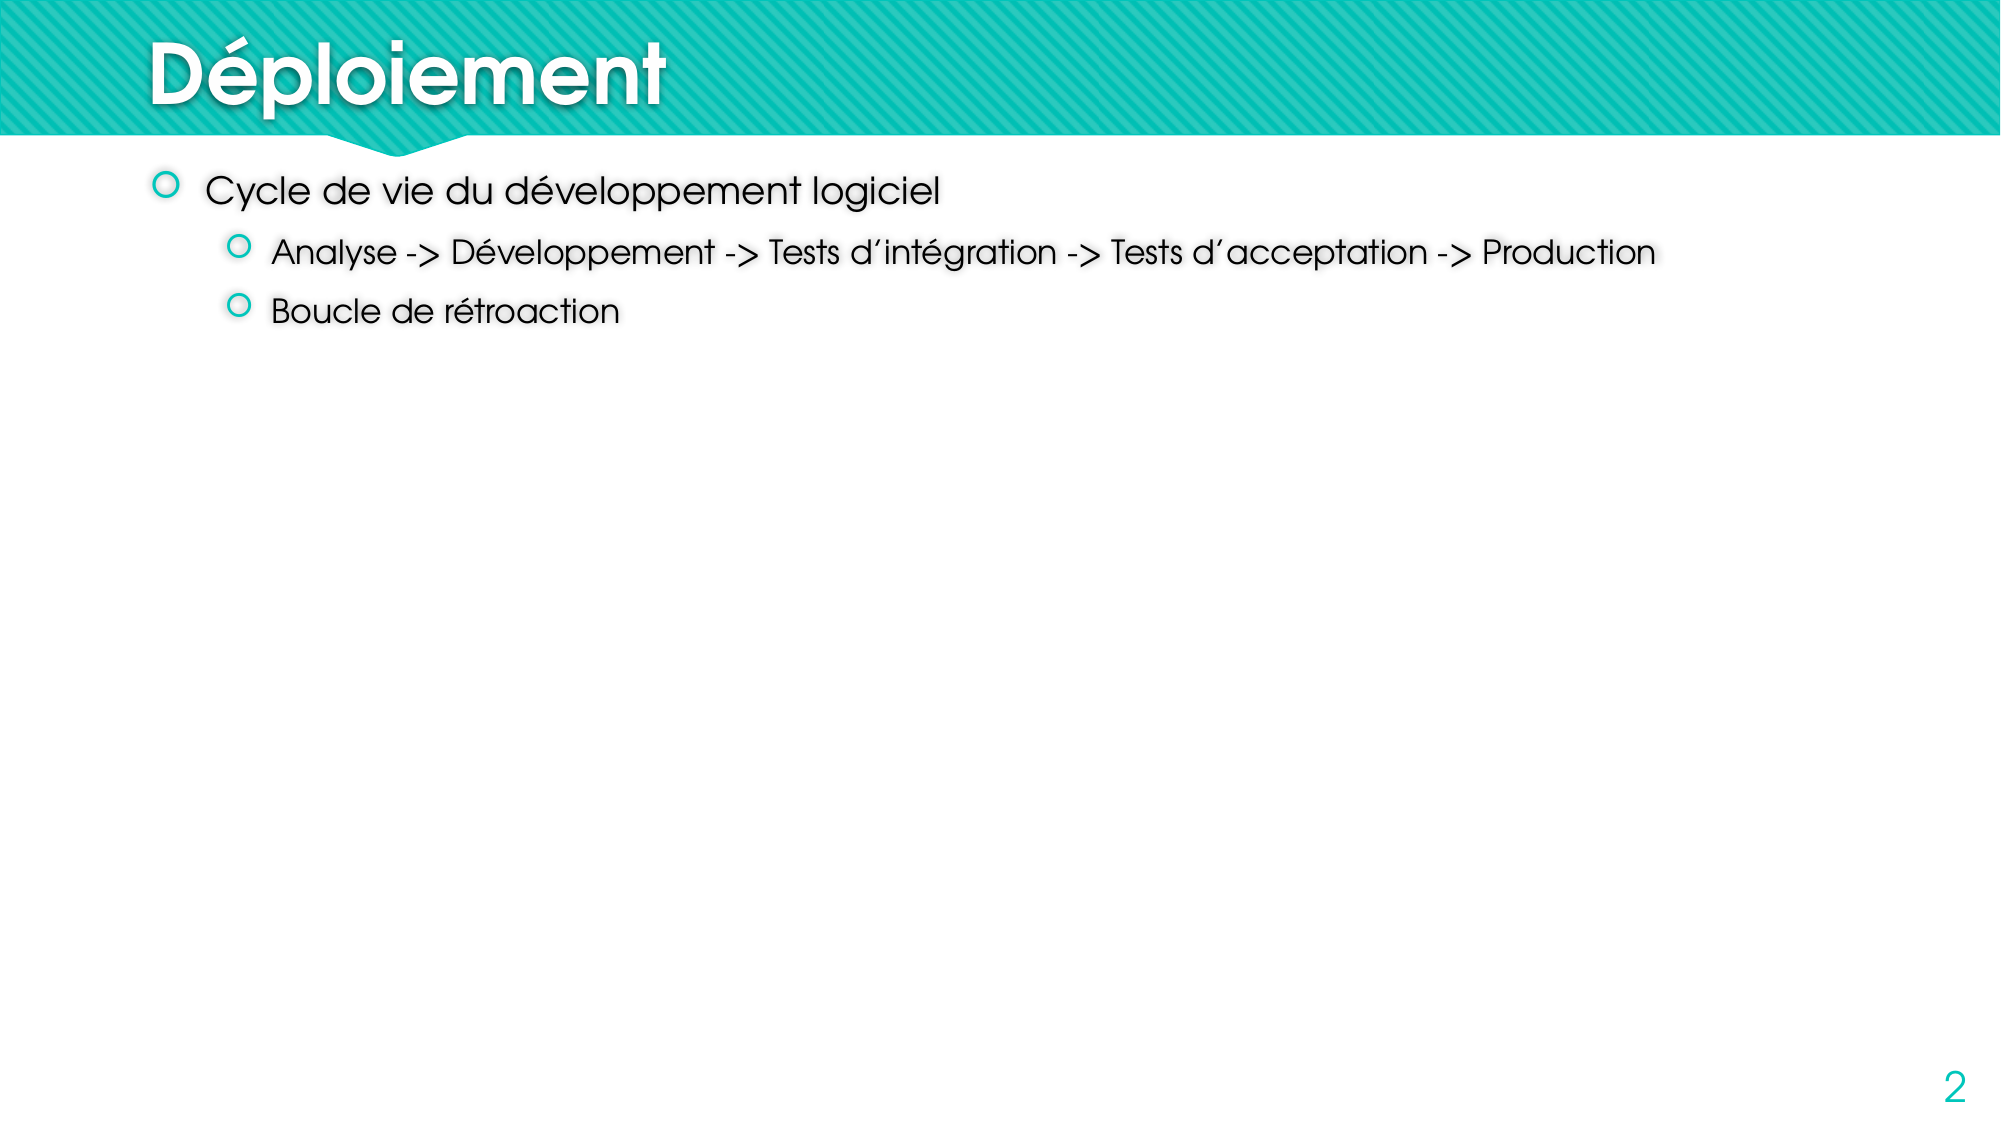

# Déploiement
Cycle de vie du développement logiciel
Analyse -> Développement -> Tests d’intégration -> Tests d’acceptation -> Production
Boucle de rétroaction
2